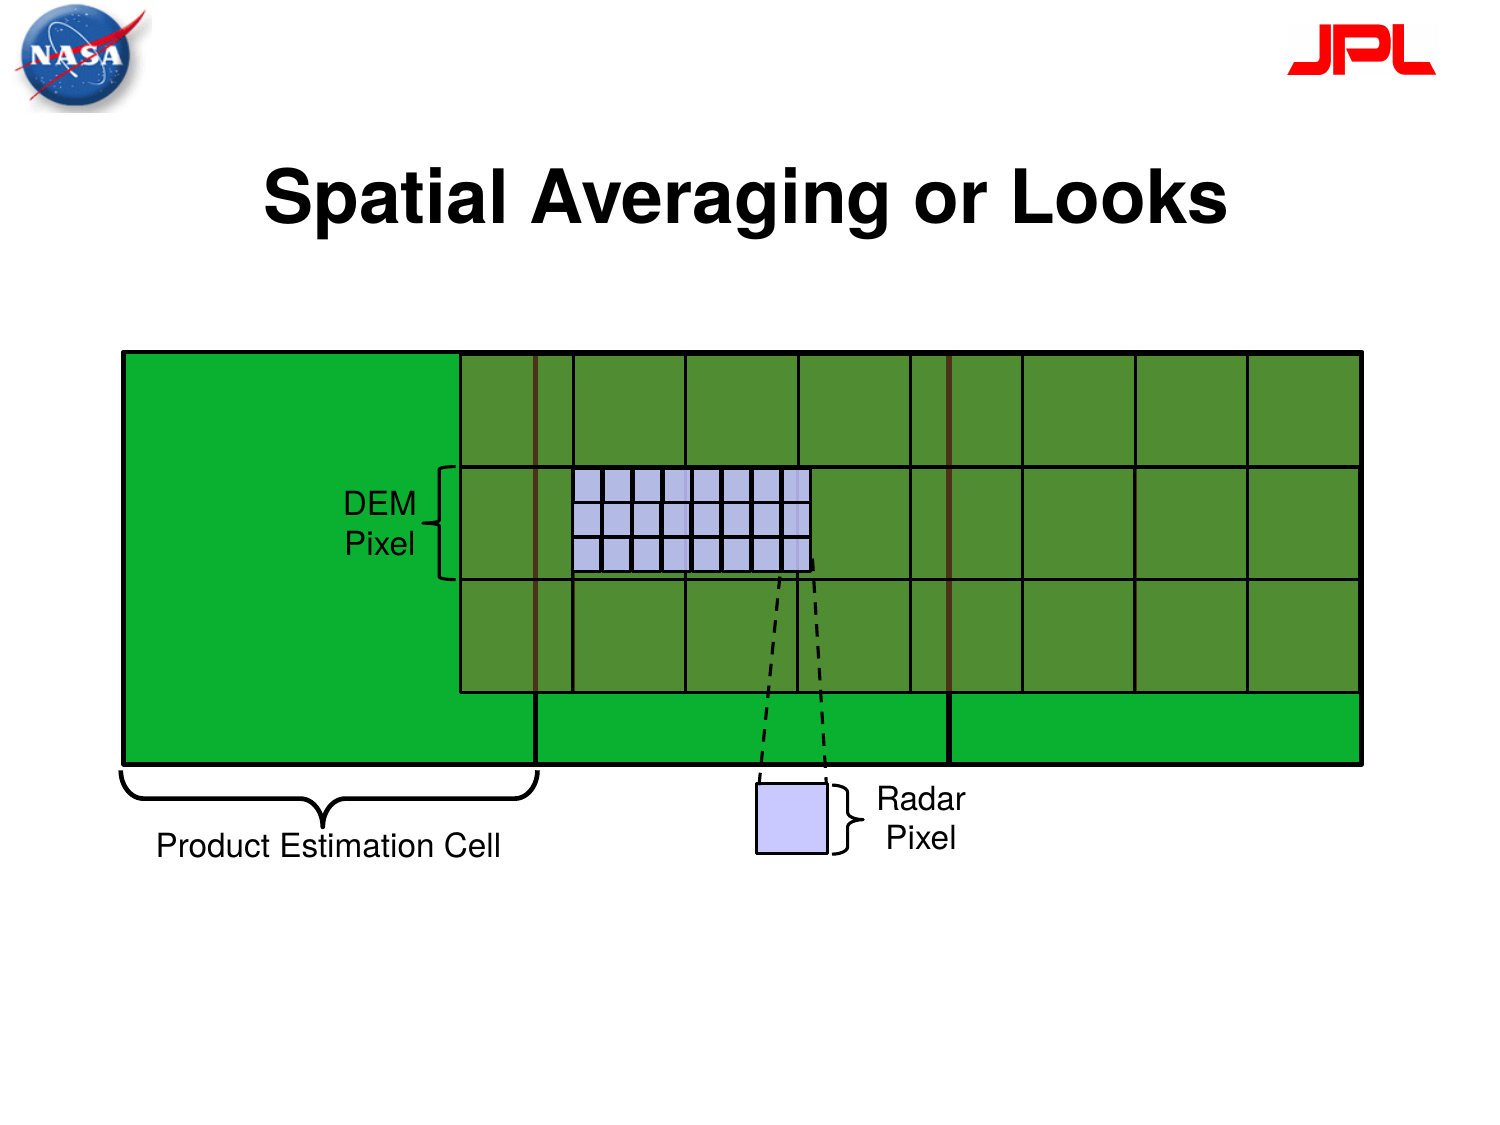

# Spatial Averaging or Looks

DEM
Pixel

Radar
Pixel

Product Estimation Cell